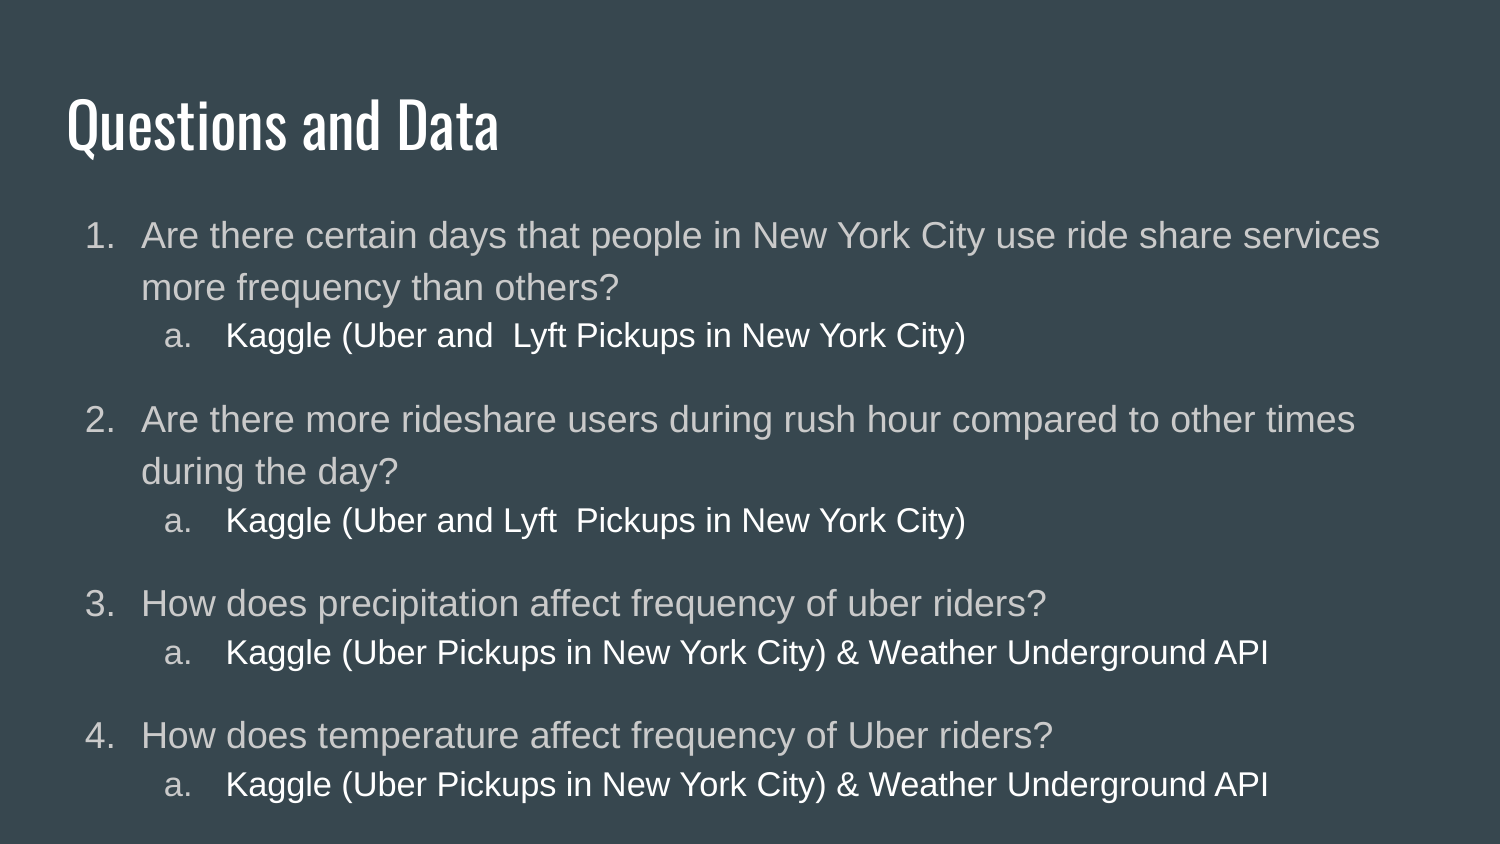

# Questions and Data
Are there certain days that people in New York City use ride share services more frequency than others?
 Kaggle (Uber and  Lyft Pickups in New York City)
Are there more rideshare users during rush hour compared to other times during the day?
 Kaggle (Uber and Lyft  Pickups in New York City)
How does precipitation affect frequency of uber riders?
 Kaggle (Uber Pickups in New York City) & Weather Underground API
How does temperature affect frequency of Uber riders?
 Kaggle (Uber Pickups in New York City) & Weather Underground API